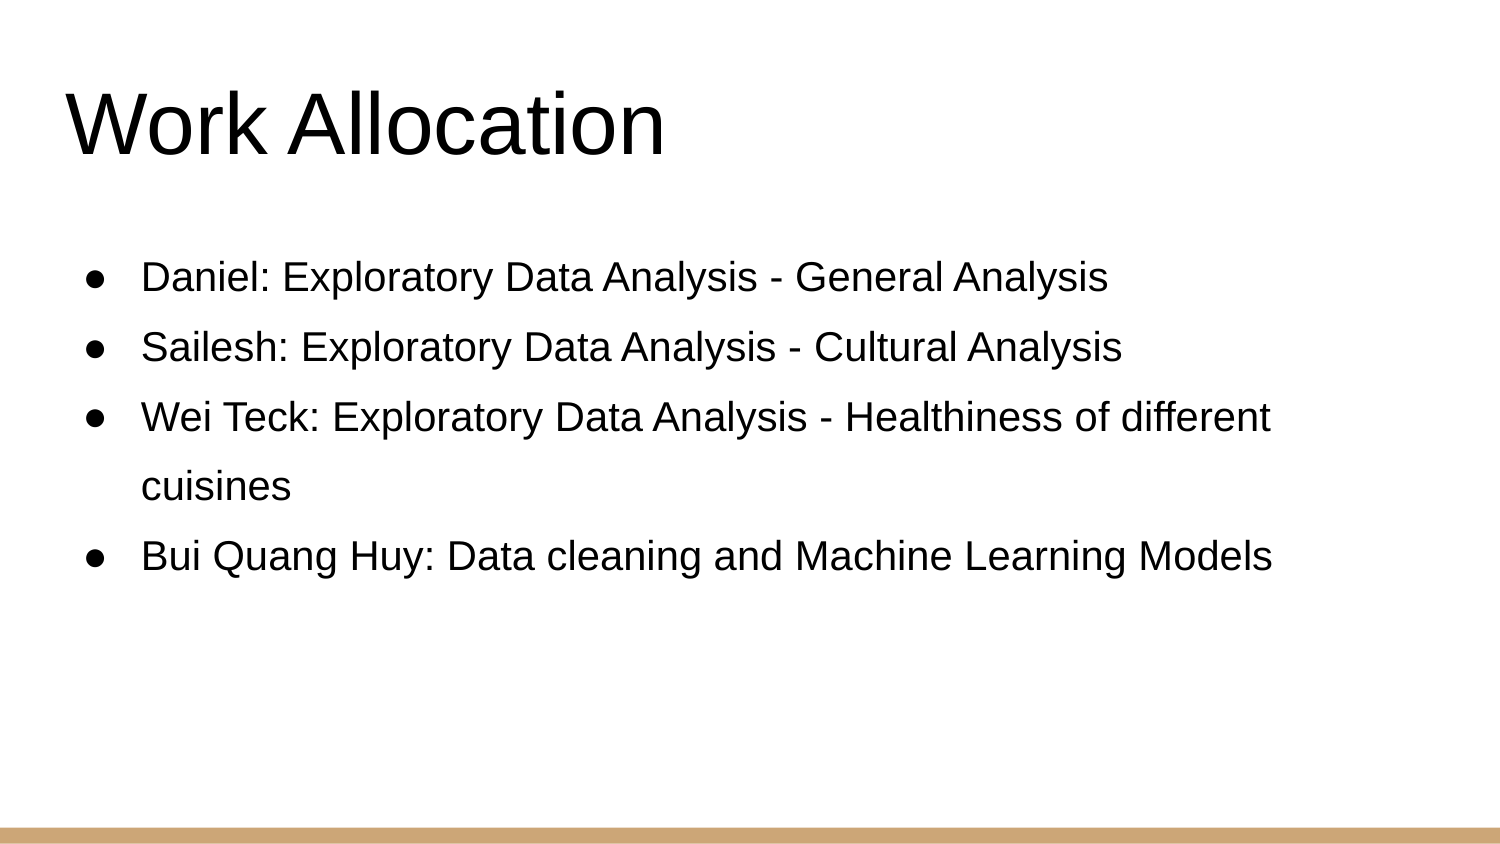

Work Allocation
Daniel: Exploratory Data Analysis - General Analysis
Sailesh: Exploratory Data Analysis - Cultural Analysis
Wei Teck: Exploratory Data Analysis - Healthiness of different cuisines
Bui Quang Huy: Data cleaning and Machine Learning Models